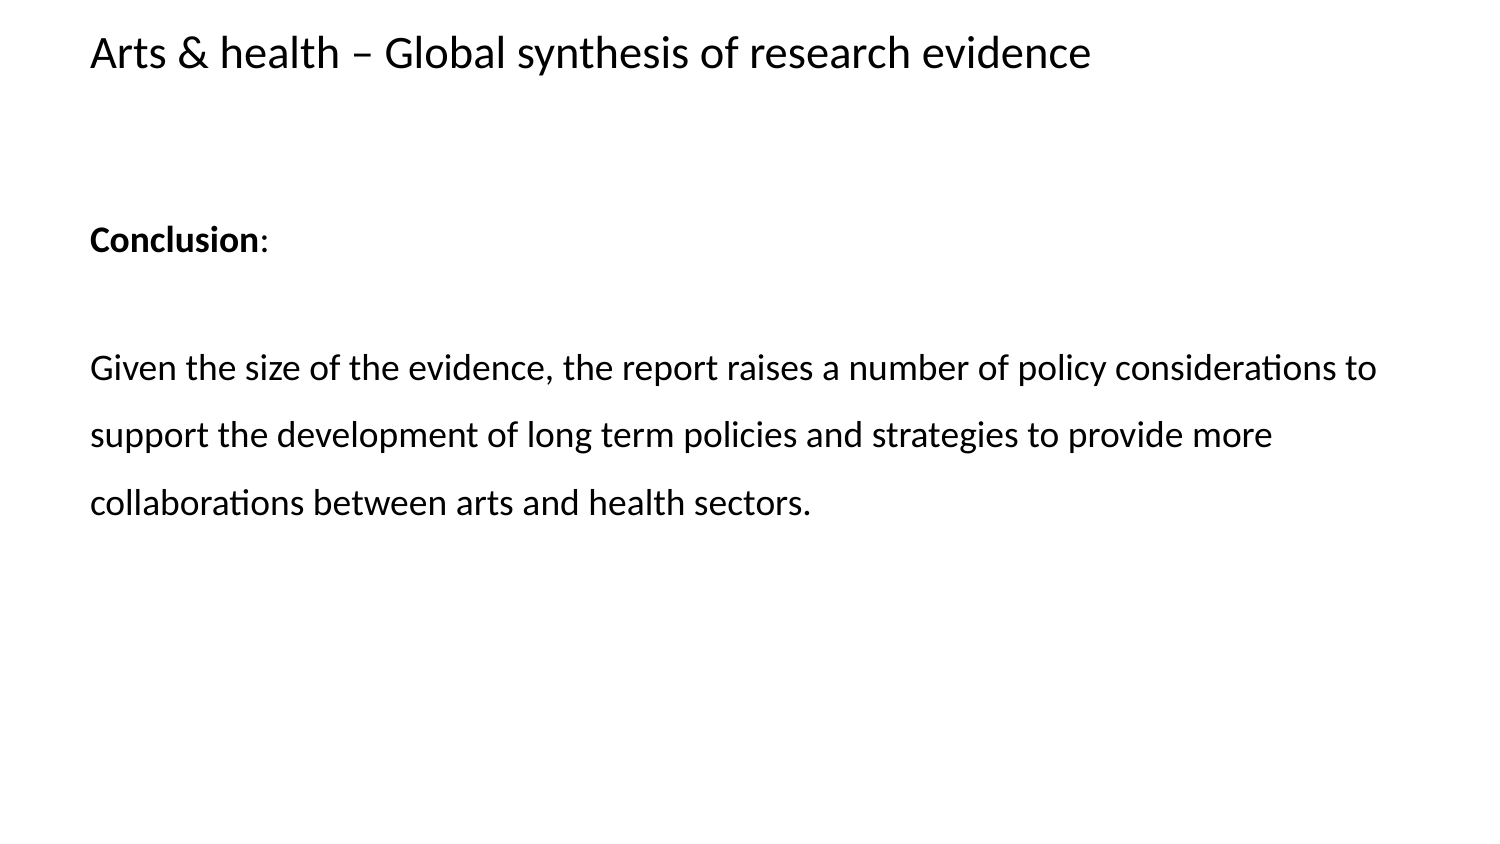

# Arts & health – Global synthesis of research evidence

Conclusion:

Given the size of the evidence, the report raises a number of policy considerations to support the development of long term policies and strategies to provide more collaborations between arts and health sectors.